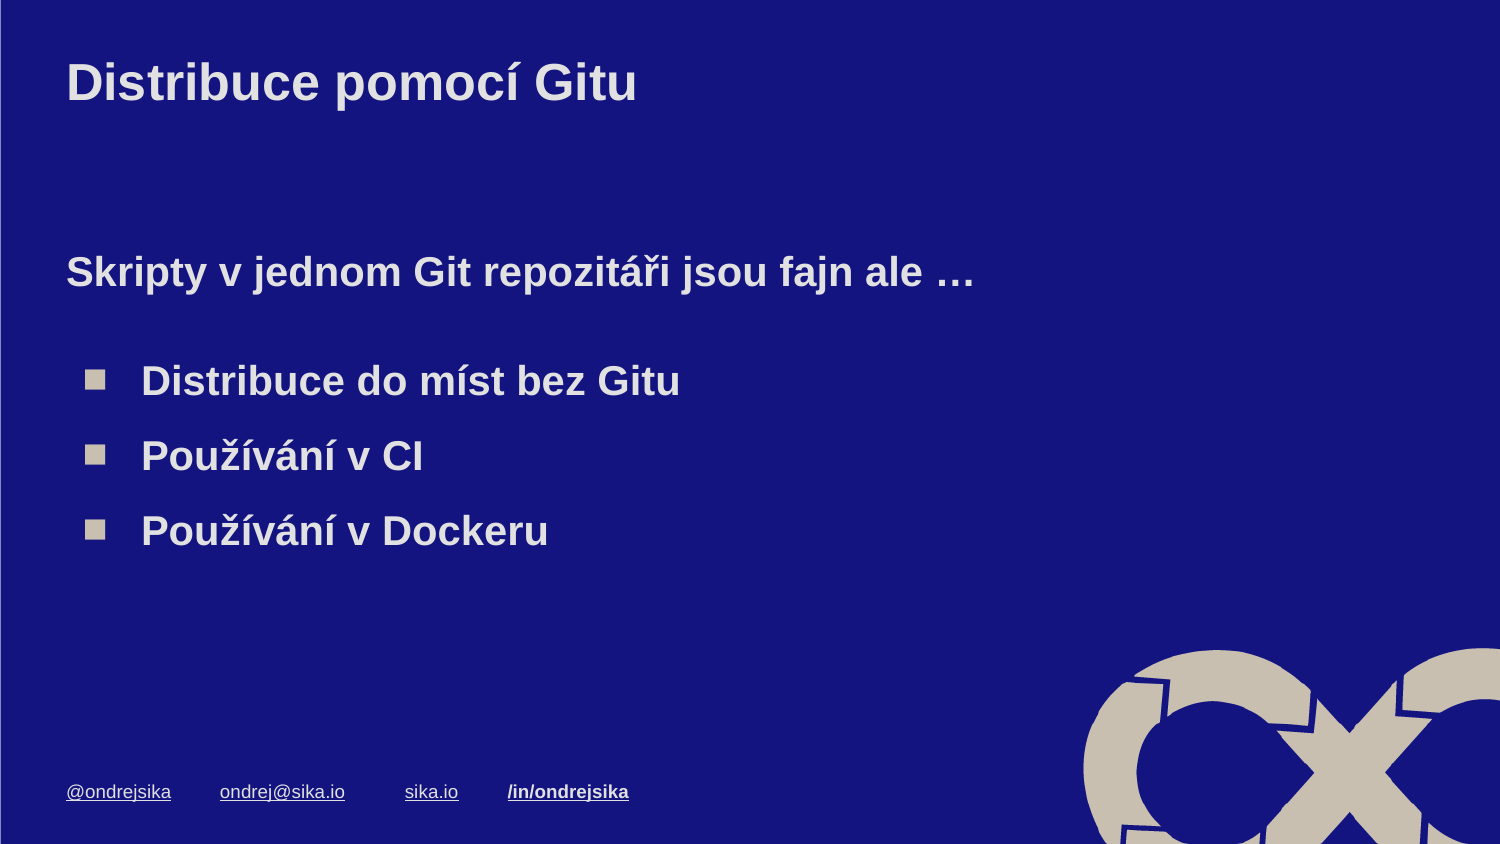

# Distribuce pomocí Gitu
Skripty v jednom Git repozitáři jsou fajn ale …
Distribuce do míst bez Gitu
Používání v CI
Používání v Dockeru